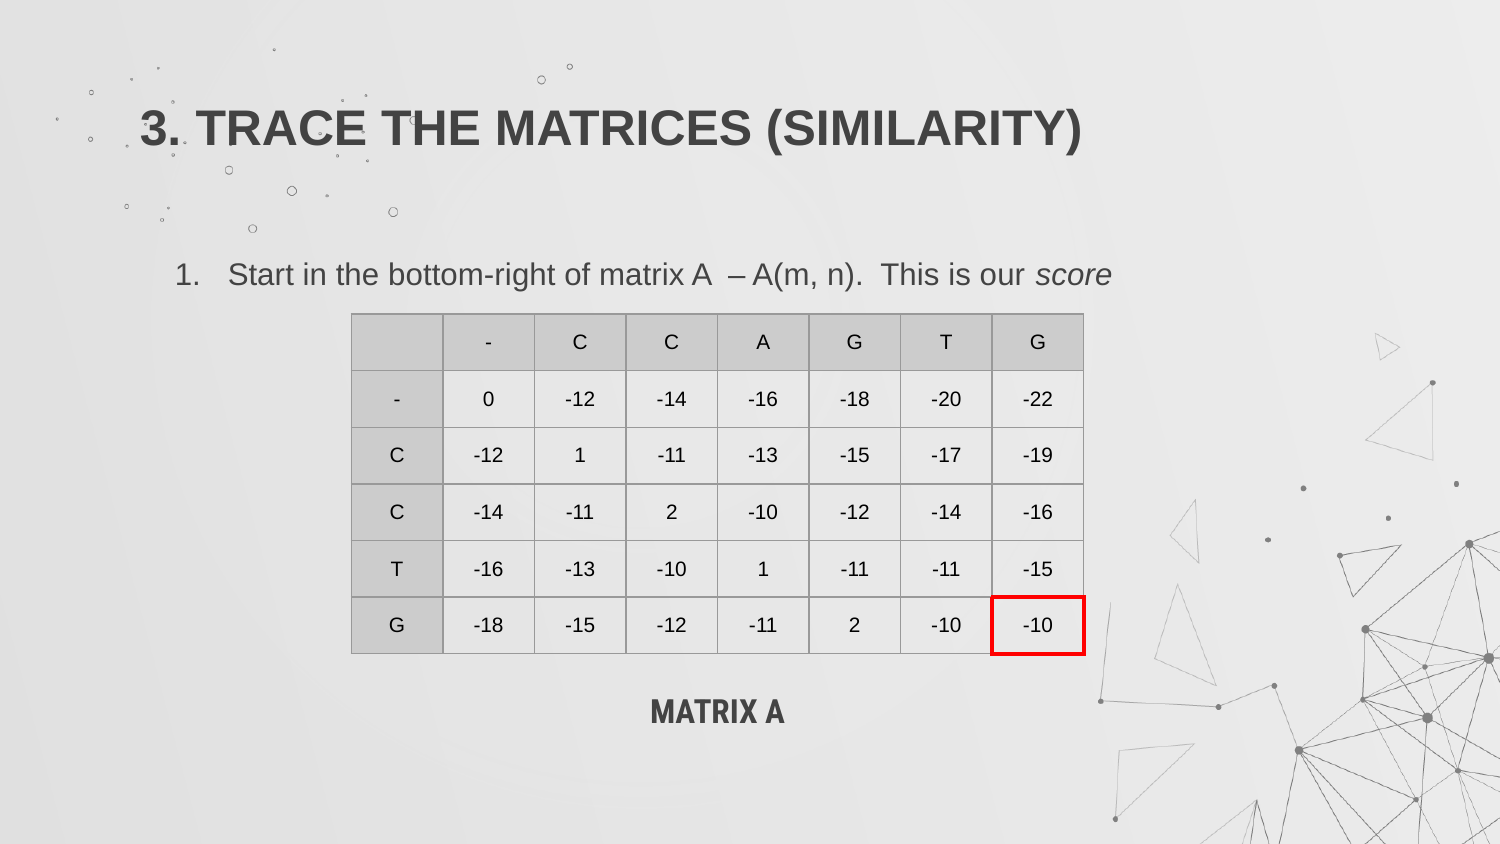

# 3. TRACE THE MATRICES (SIMILARITY)
Start in the bottom-right of matrix A  – A(m, n).  This is our score
|  | - | C | C | A | G | T | G |
| --- | --- | --- | --- | --- | --- | --- | --- |
| - | 0 | -12 | -14 | -16 | -18 | -20 | -22 |
| C | -12 | 1 | -11 | -13 | -15 | -17 | -19 |
| C | -14 | -11 | 2 | -10 | -12 | -14 | -16 |
| T | -16 | -13 | -10 | 1 | -11 | -11 | -15 |
| G | -18 | -15 | -12 | -11 | 2 | -10 | -10 |
MATRIX A